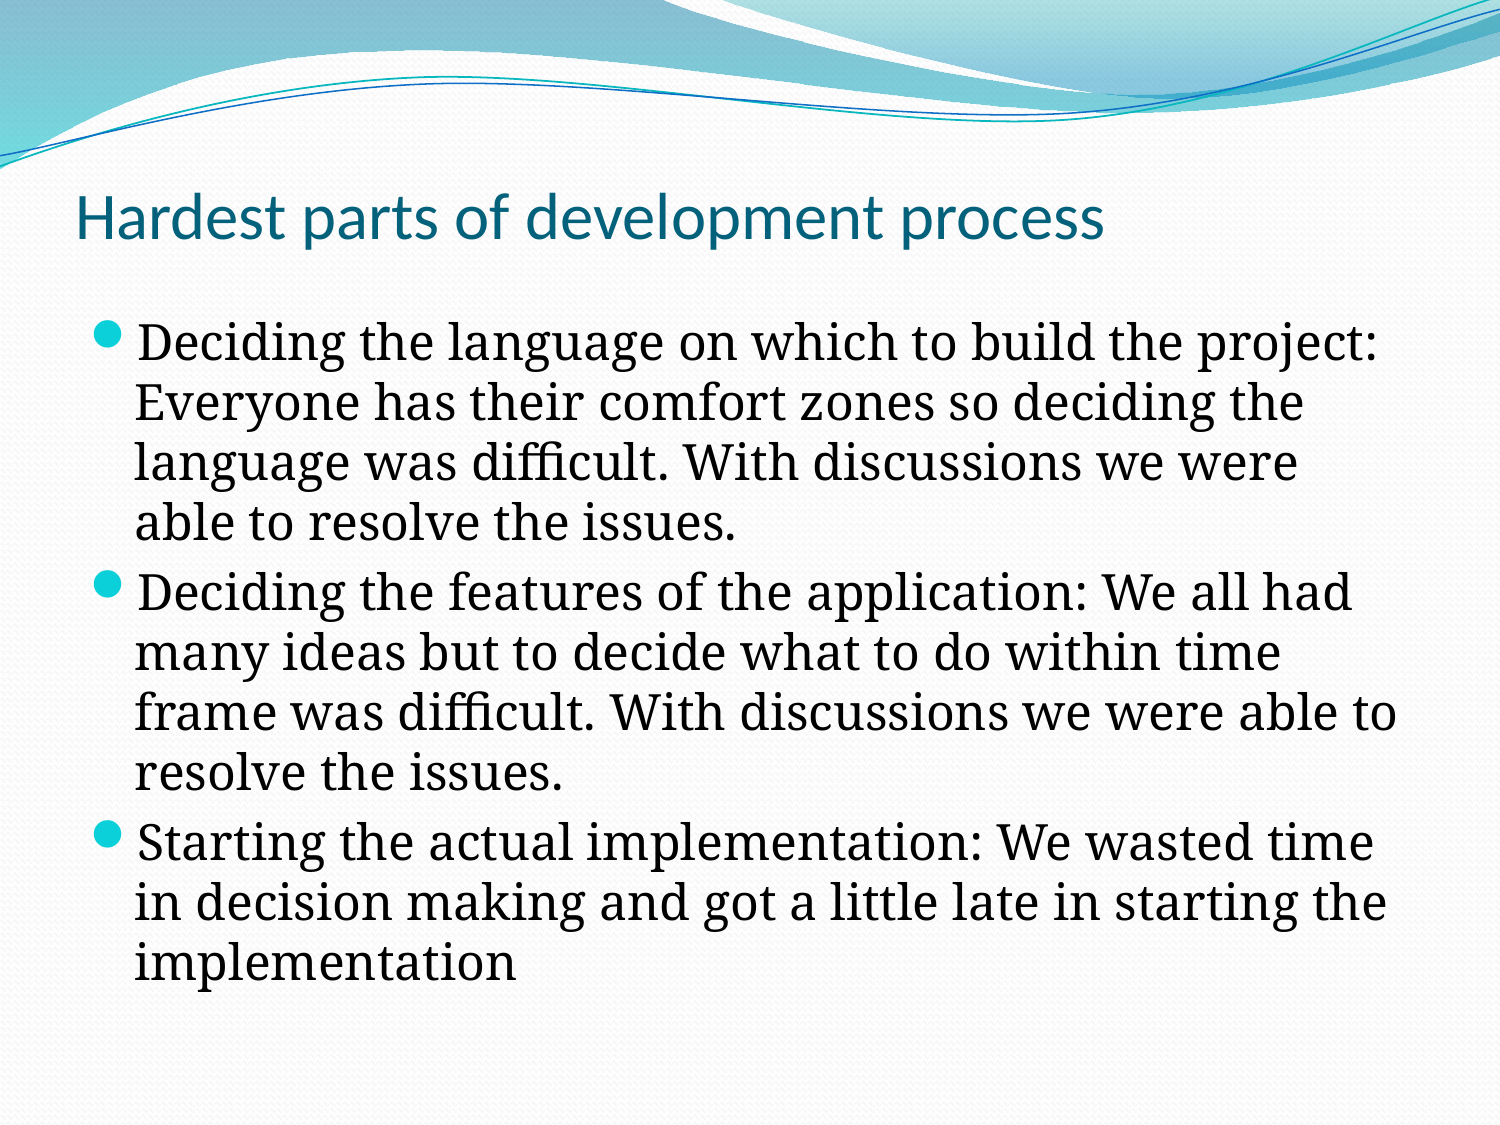

# Hardest parts of development process
Deciding the language on which to build the project: Everyone has their comfort zones so deciding the language was difficult. With discussions we were able to resolve the issues.
Deciding the features of the application: We all had many ideas but to decide what to do within time frame was difficult. With discussions we were able to resolve the issues.
Starting the actual implementation: We wasted time in decision making and got a little late in starting the implementation